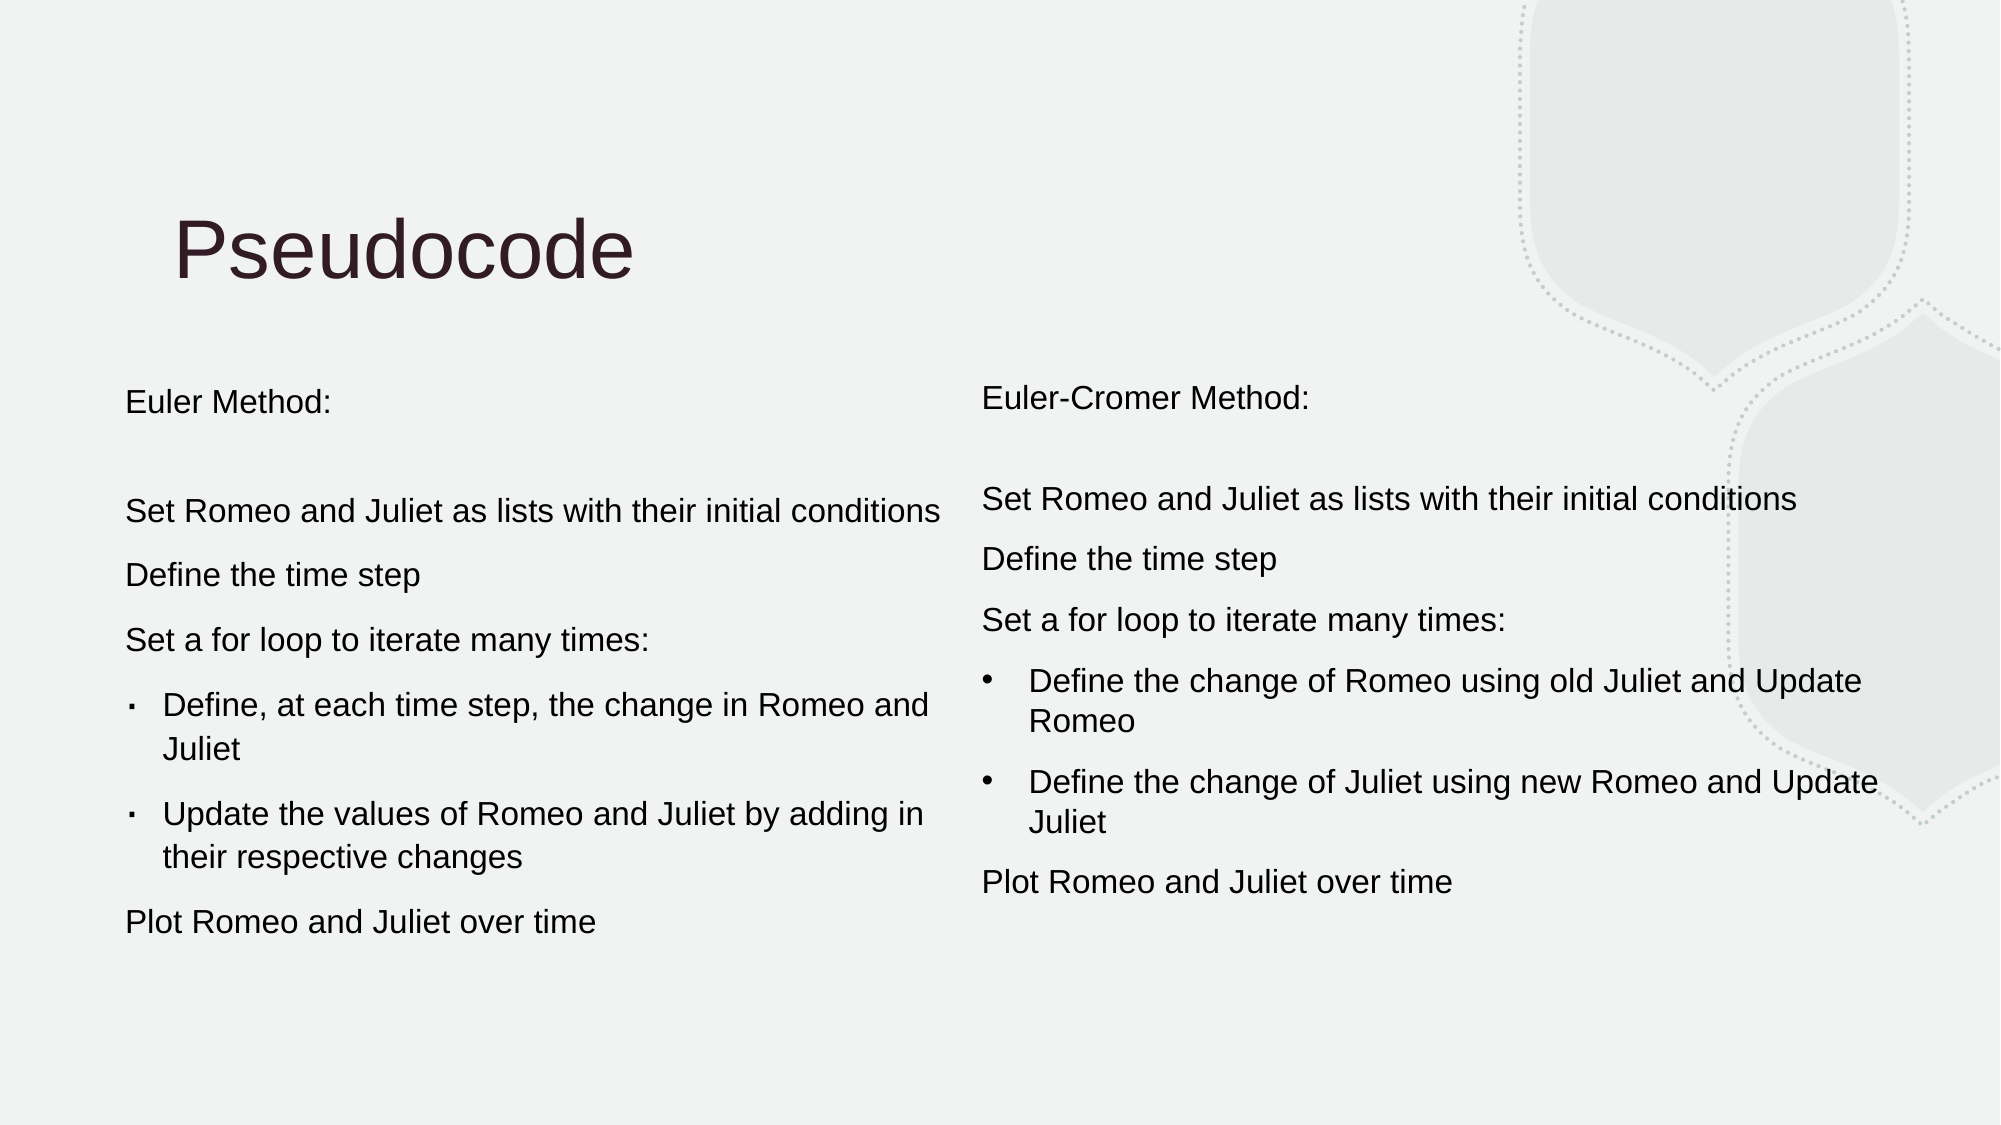

# Pseudocode
Euler Method:
Set Romeo and Juliet as lists with their initial conditions
Define the time step
Set a for loop to iterate many times:
Define, at each time step, the change in Romeo and Juliet
Update the values of Romeo and Juliet by adding in their respective changes
Plot Romeo and Juliet over time

Euler-Cromer Method:
Set Romeo and Juliet as lists with their initial conditions
Define the time step
Set a for loop to iterate many times:
Define the change of Romeo using old Juliet and Update Romeo
Define the change of Juliet using new Romeo and Update Juliet
Plot Romeo and Juliet over time